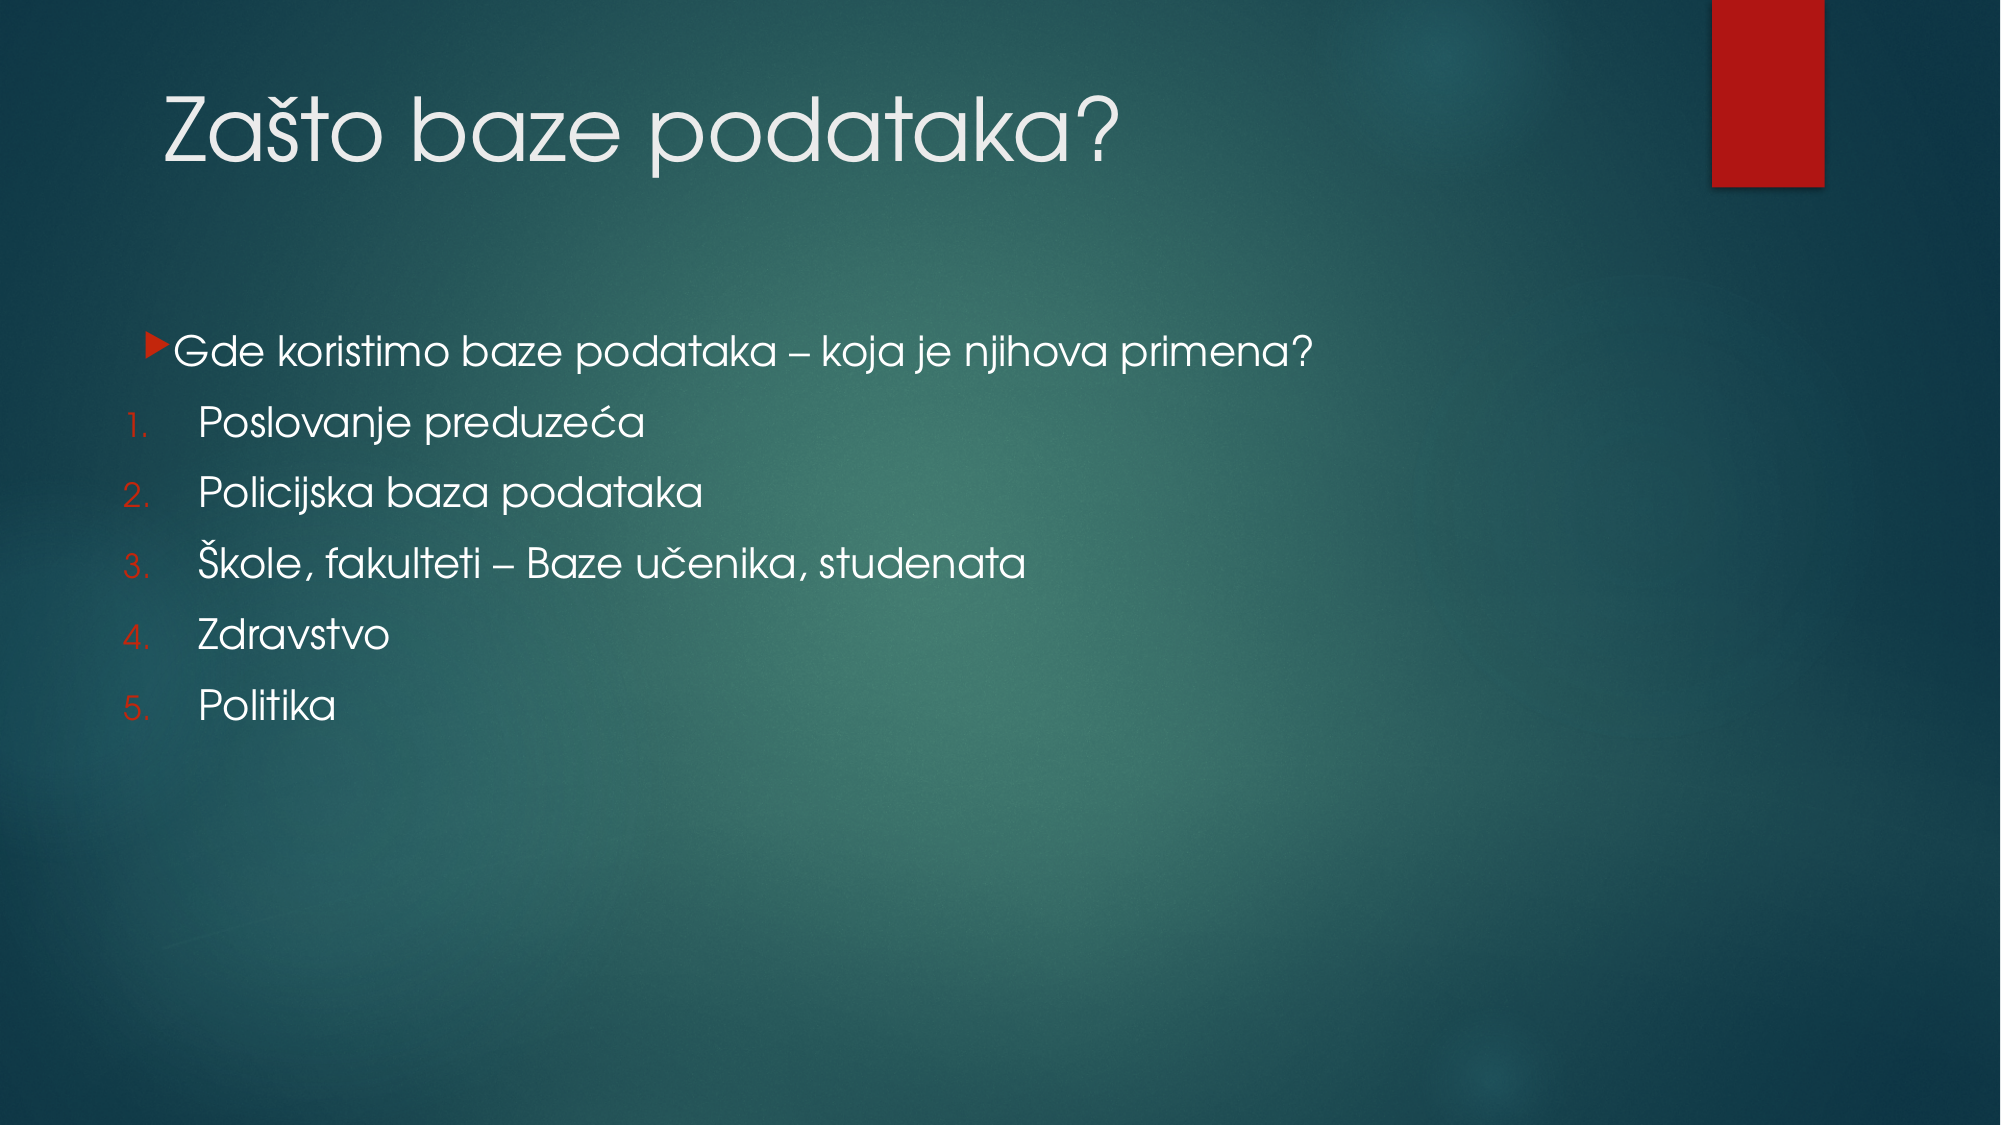

# Zašto baze podataka?
Gde koristimo baze podataka – koja je njihova primena?
Poslovanje preduzeća
Policijska baza podataka
Škole, fakulteti – Baze učenika, studenata
Zdravstvo
Politika